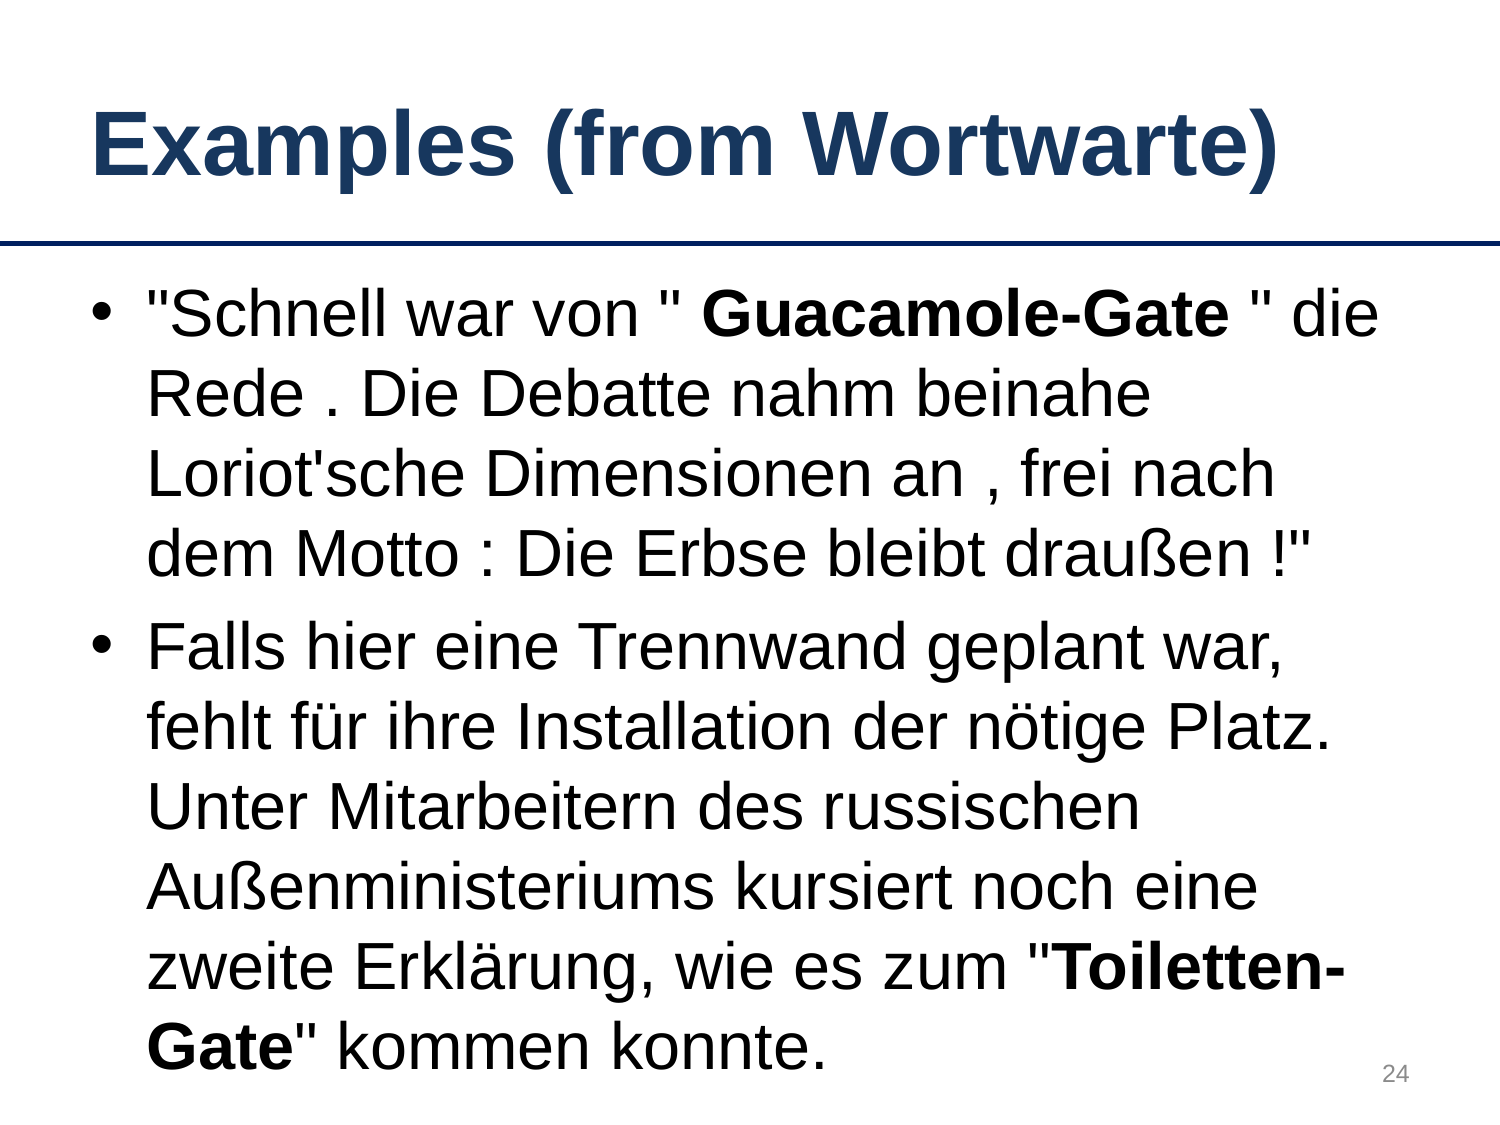

# Examples (from Wortwarte)
"Schnell war von " Guacamole-Gate " die Rede . Die Debatte nahm beinahe Loriot'sche Dimensionen an , frei nach dem Motto : Die Erbse bleibt draußen !"
Falls hier eine Trennwand geplant war, fehlt für ihre Installation der nötige Platz. Unter Mitarbeitern des russischen Außenministeriums kursiert noch eine zweite Erklärung, wie es zum "Toiletten-Gate" kommen konnte.
24